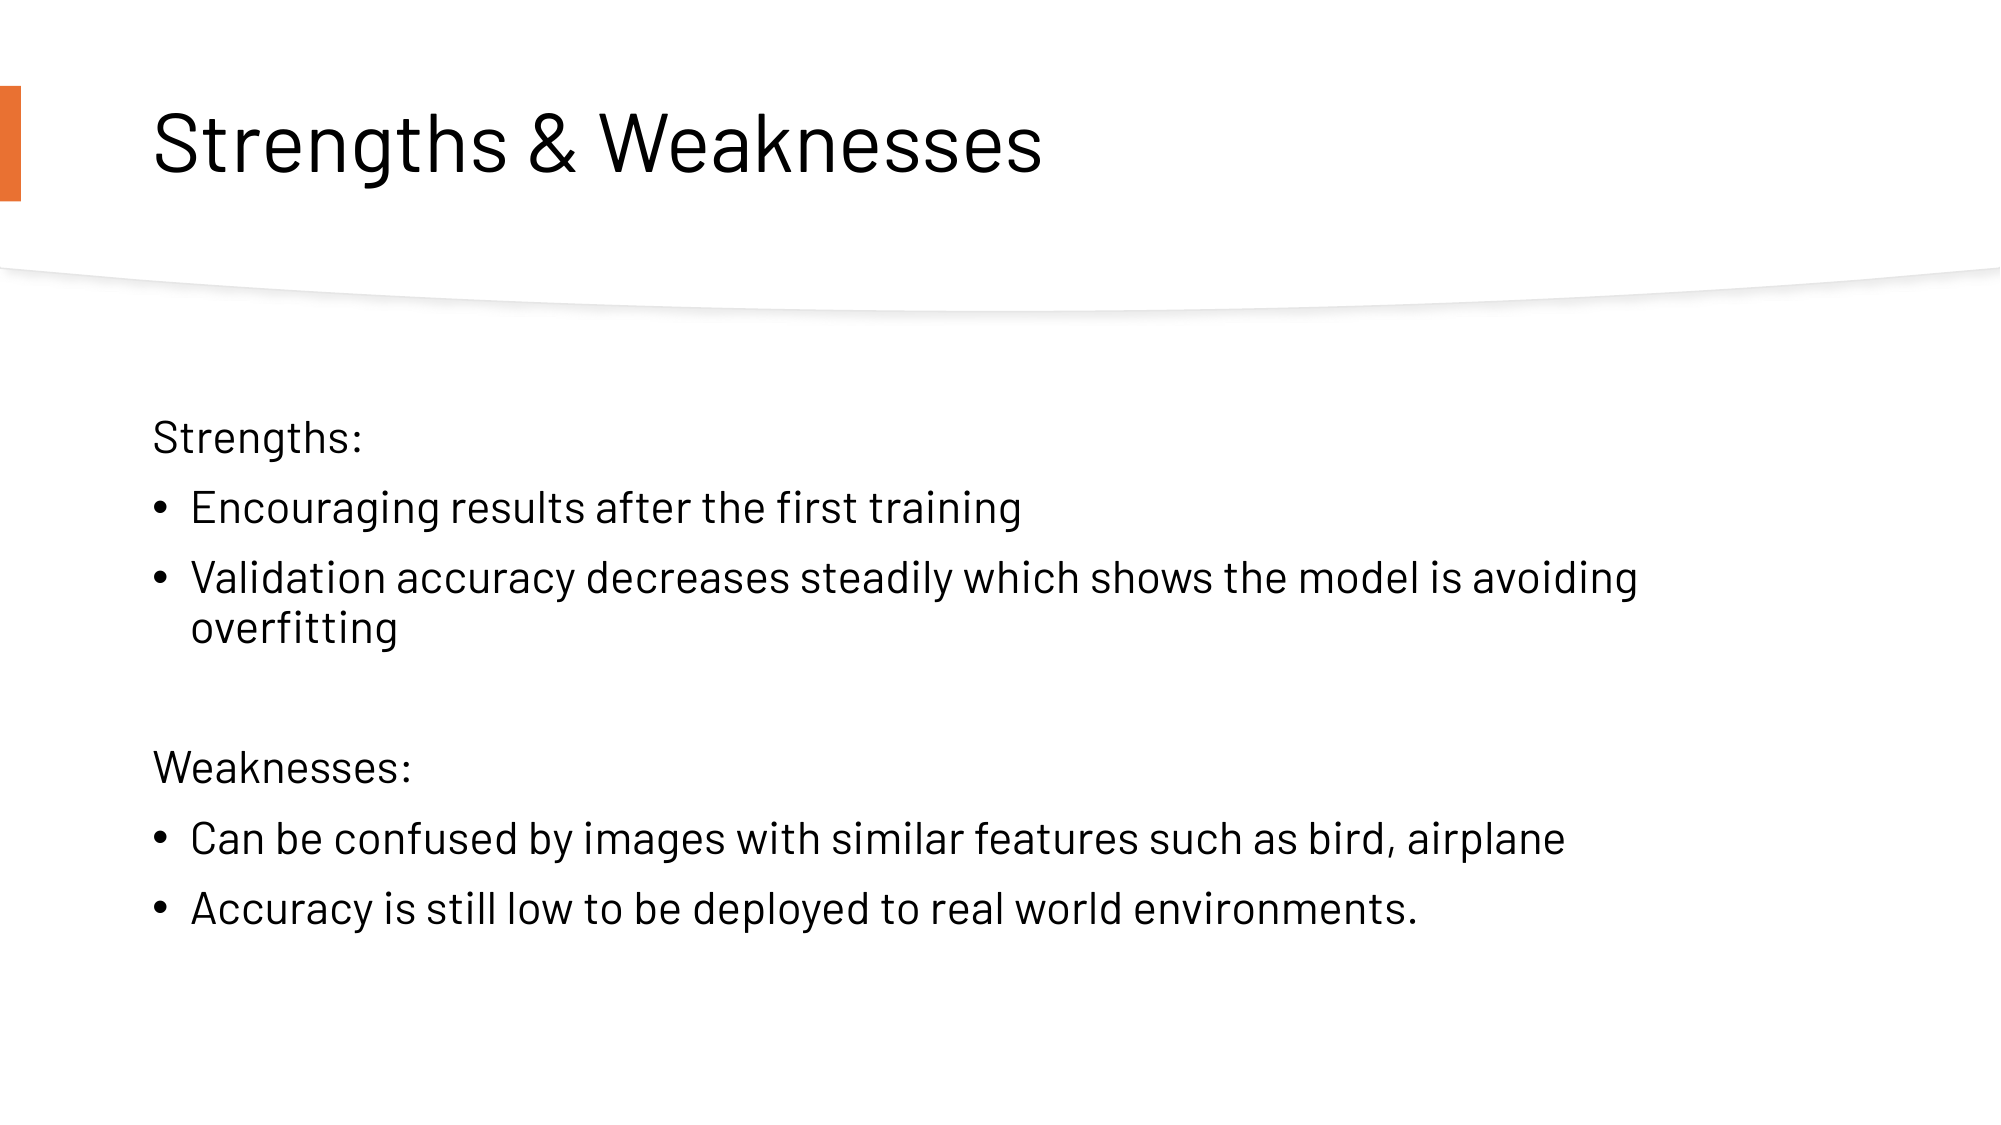

# Strengths & Weaknesses

Strengths:
Encouraging results after the first training
Validation accuracy decreases steadily which shows the model is avoiding overfitting

Weaknesses:
Can be confused by images with similar features such as bird, airplane
Accuracy is still low to be deployed to real world environments.